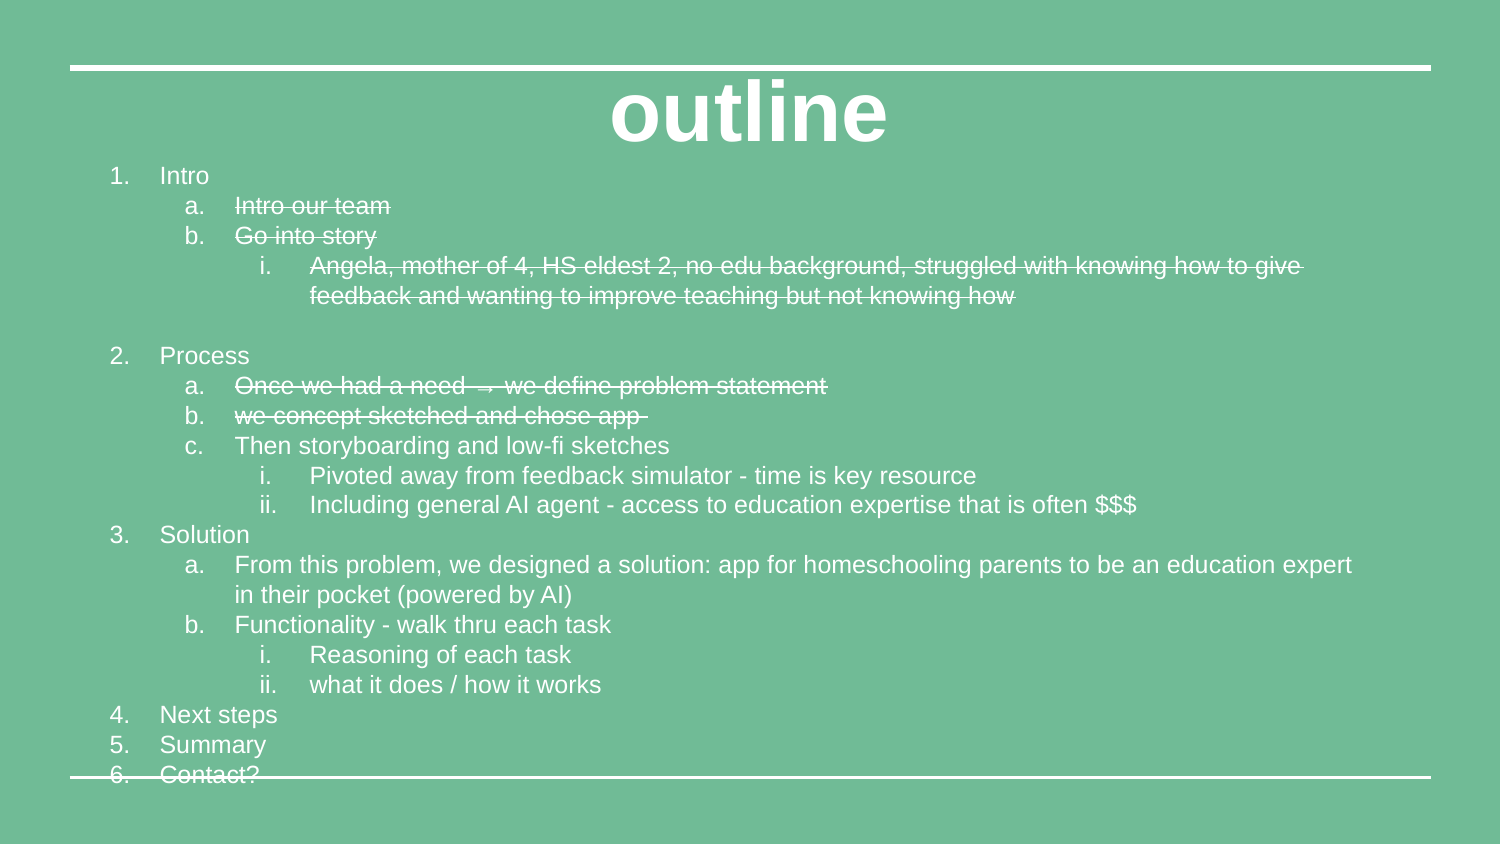

# outline
Intro
Intro our team
Go into story
Angela, mother of 4, HS eldest 2, no edu background, struggled with knowing how to give feedback and wanting to improve teaching but not knowing how

Process
Once we had a need → we define problem statement
we concept sketched and chose app
Then storyboarding and low-fi sketches
Pivoted away from feedback simulator - time is key resource
Including general AI agent - access to education expertise that is often $$$
Solution
From this problem, we designed a solution: app for homeschooling parents to be an education expert in their pocket (powered by AI)
Functionality - walk thru each task
Reasoning of each task
what it does / how it works
Next steps
Summary
Contact?